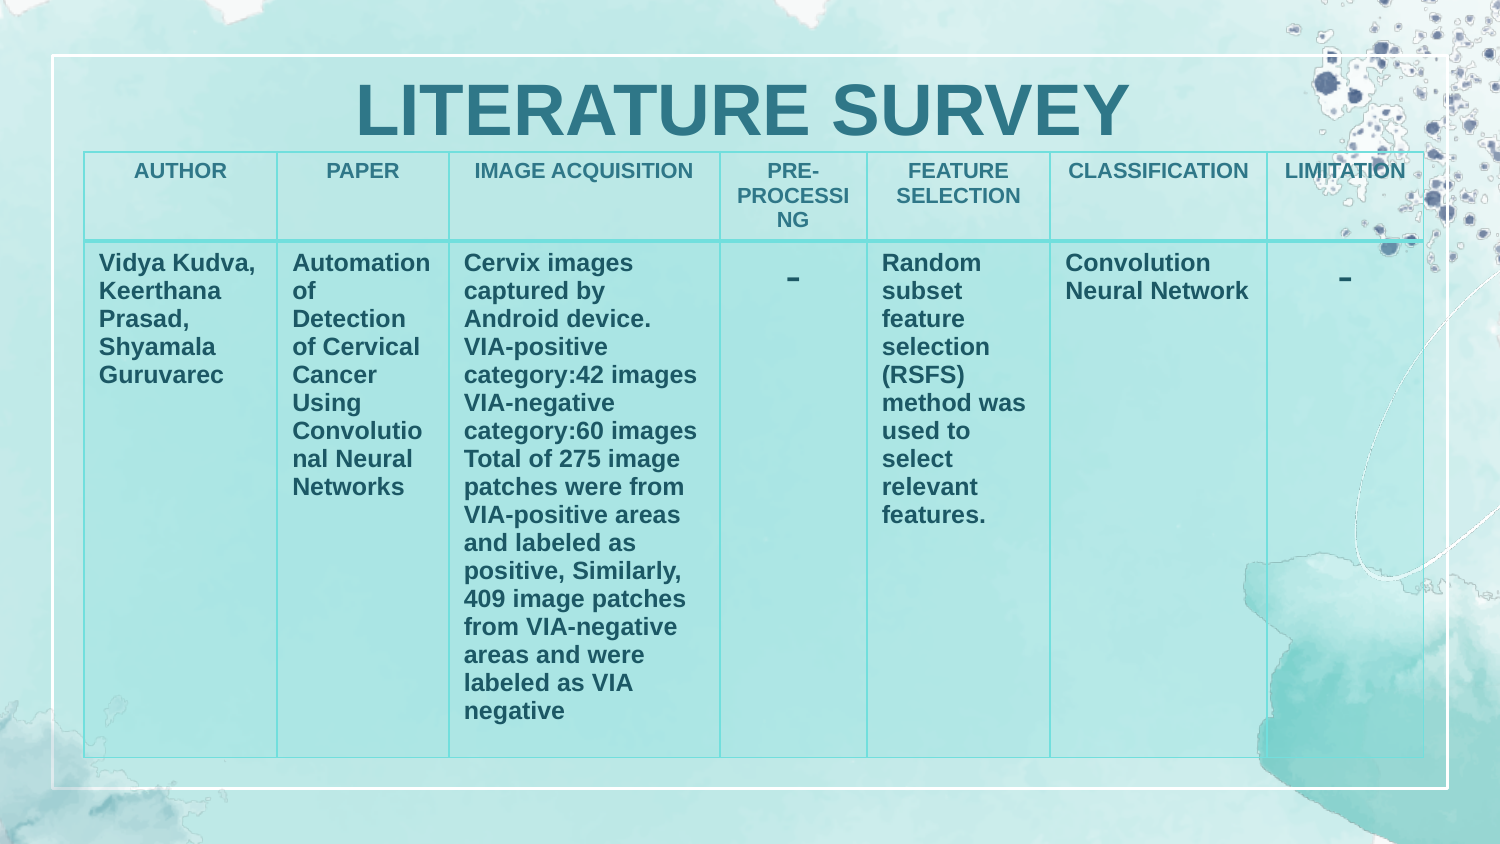

LITERATURE SURVEY

| AUTHOR | PAPER | IMAGE ACQUISITION | PRE-PROCESSING | FEATURE SELECTION | CLASSIFICATION | LIMITATION |
| --- | --- | --- | --- | --- | --- | --- |
| Vidya Kudva, Keerthana Prasad, Shyamala Guruvarec | Automation of Detection of Cervical Cancer Using Convolutional Neural Networks | Cervix images captured by Android device. VIA-positive category:42 images VIA-negative category:60 images Total of 275 image patches were from VIA-positive areas and labeled as positive, Similarly, 409 image patches from VIA-negative areas and were labeled as VIA negative | - | Random subset feature selection (RSFS) method was used to select relevant features. | Convolution Neural Network | - |